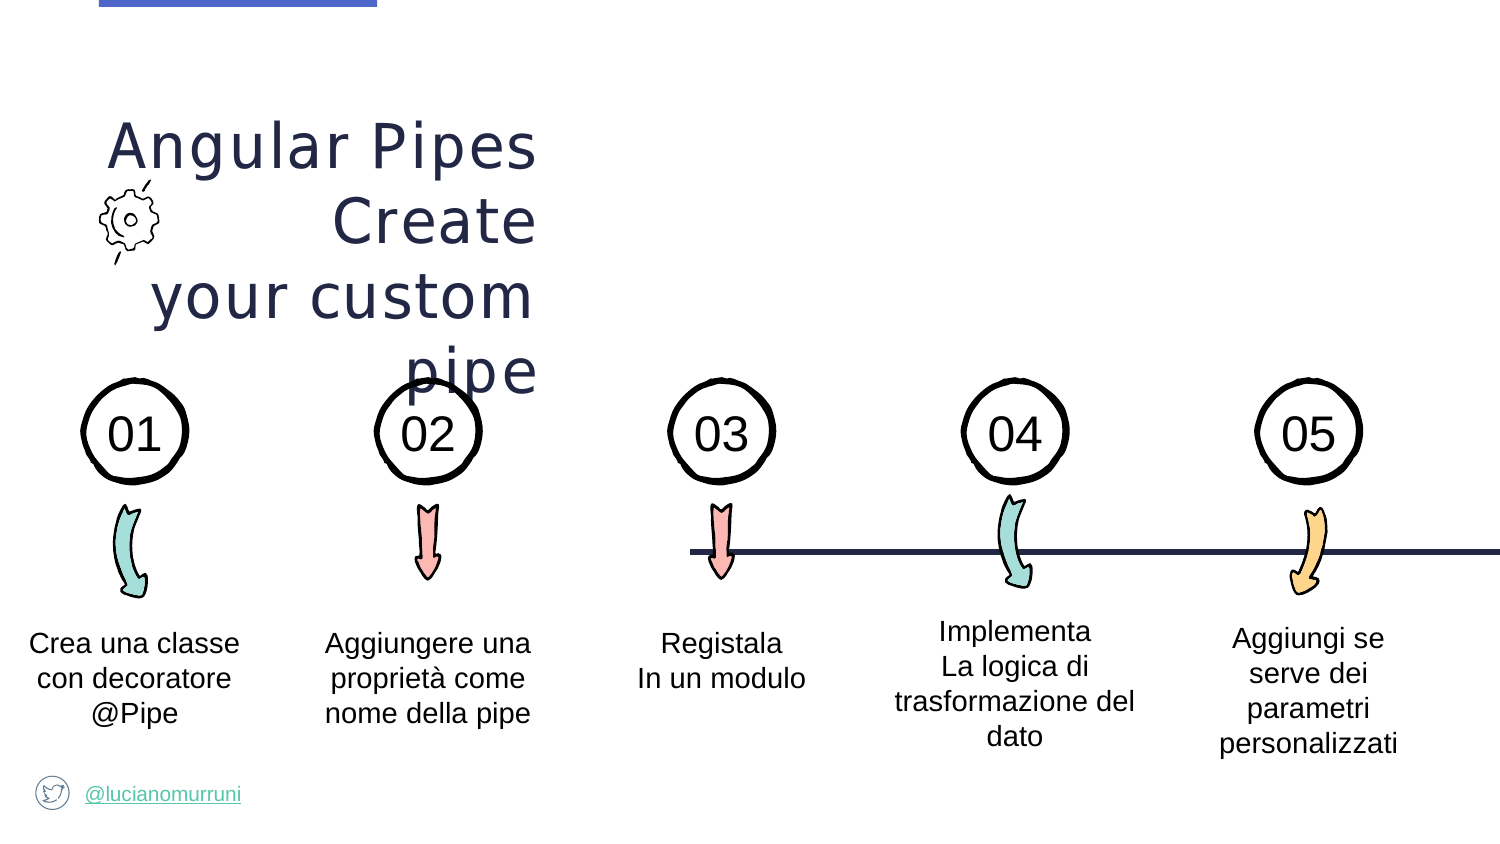

# Angular Pipes         Create your custom pipe

01
02
03
04
05

Implementa
La logica di trasformazione del dato
Aggiungi se serve dei parametri personalizzati
Crea una classe con decoratore @Pipe
Aggiungere una proprietà come nome della pipe
Registala
In un modulo
@lucianomurruni